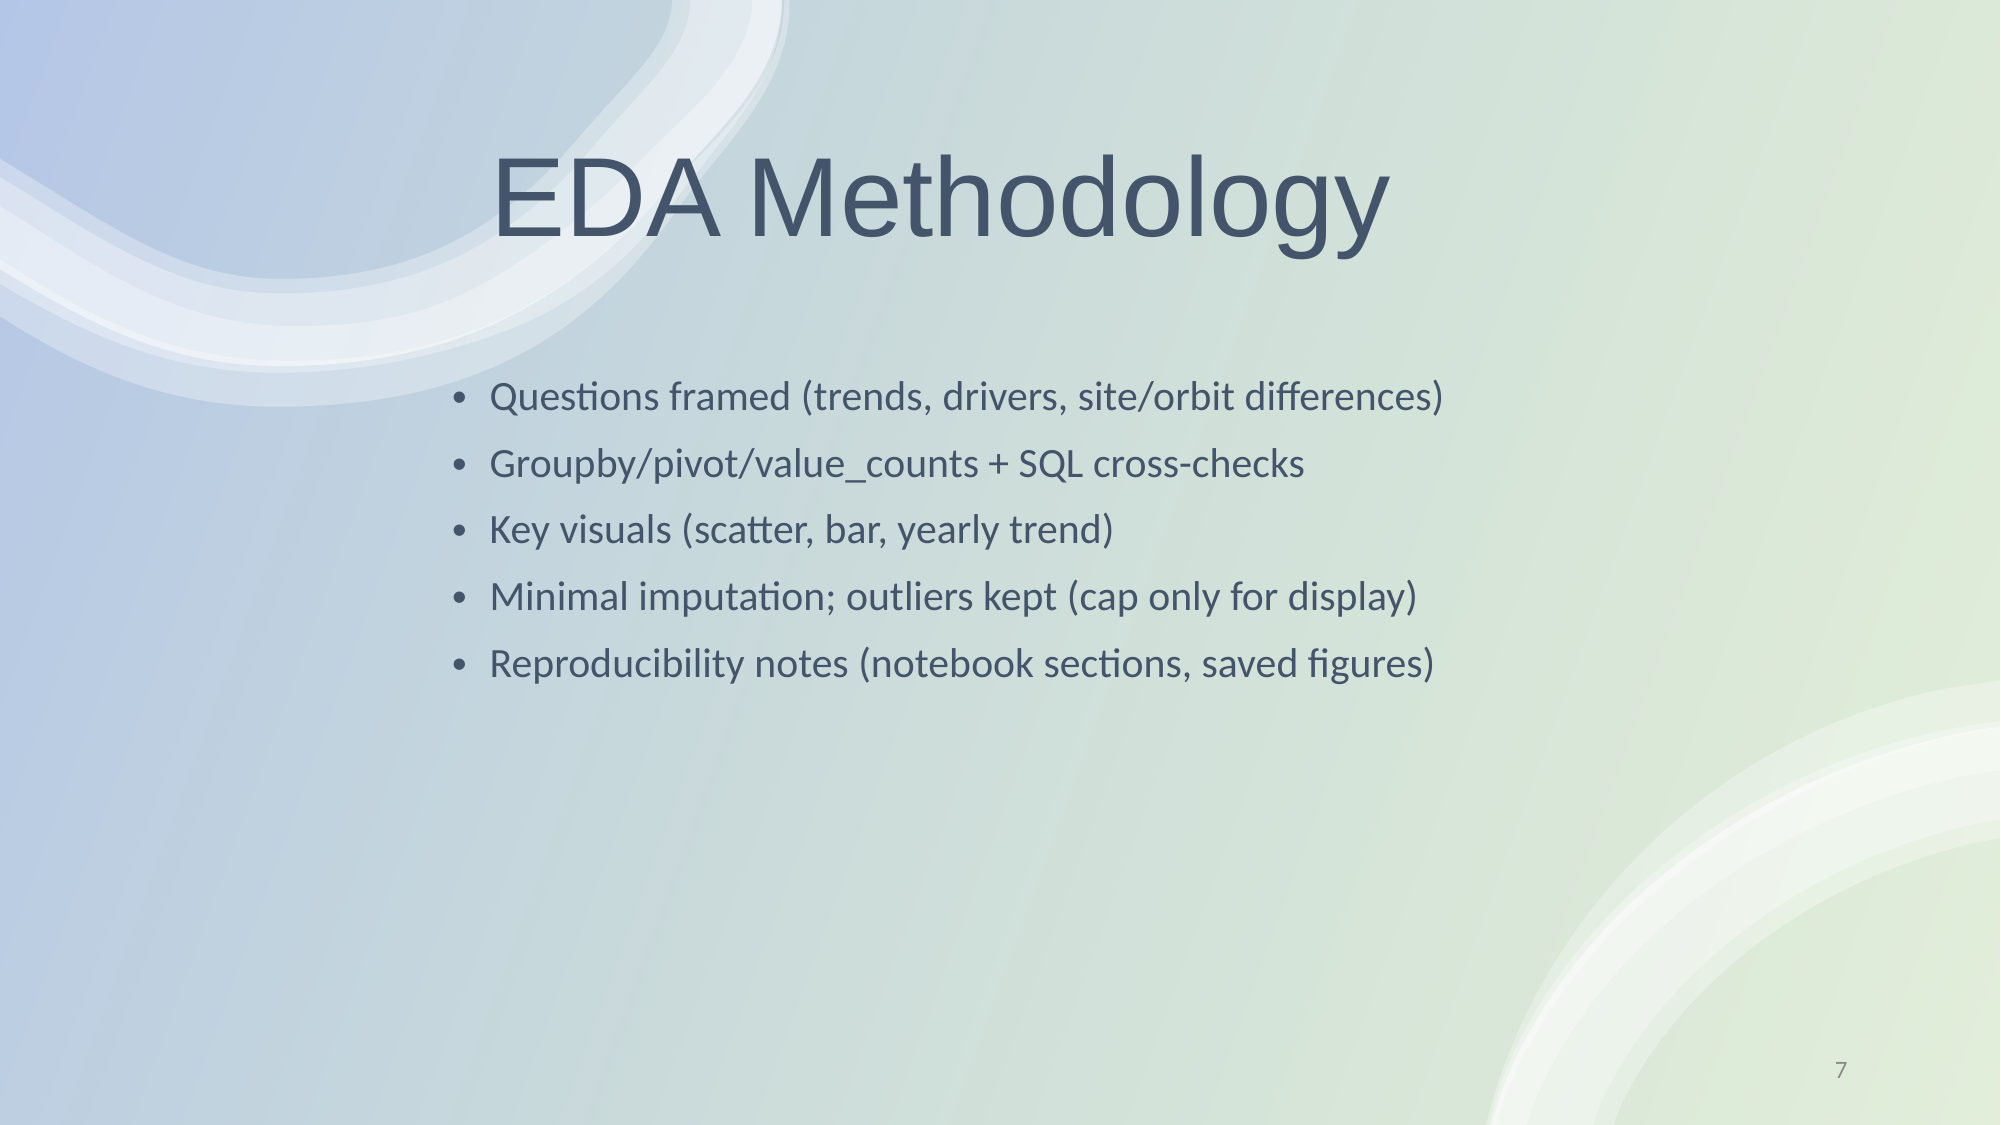

EDA Methodology
Questions framed (trends, drivers, site/orbit differences)
Groupby/pivot/value_counts + SQL cross-checks
Key visuals (scatter, bar, yearly trend)
Minimal imputation; outliers kept (cap only for display)
Reproducibility notes (notebook sections, saved figures)

7